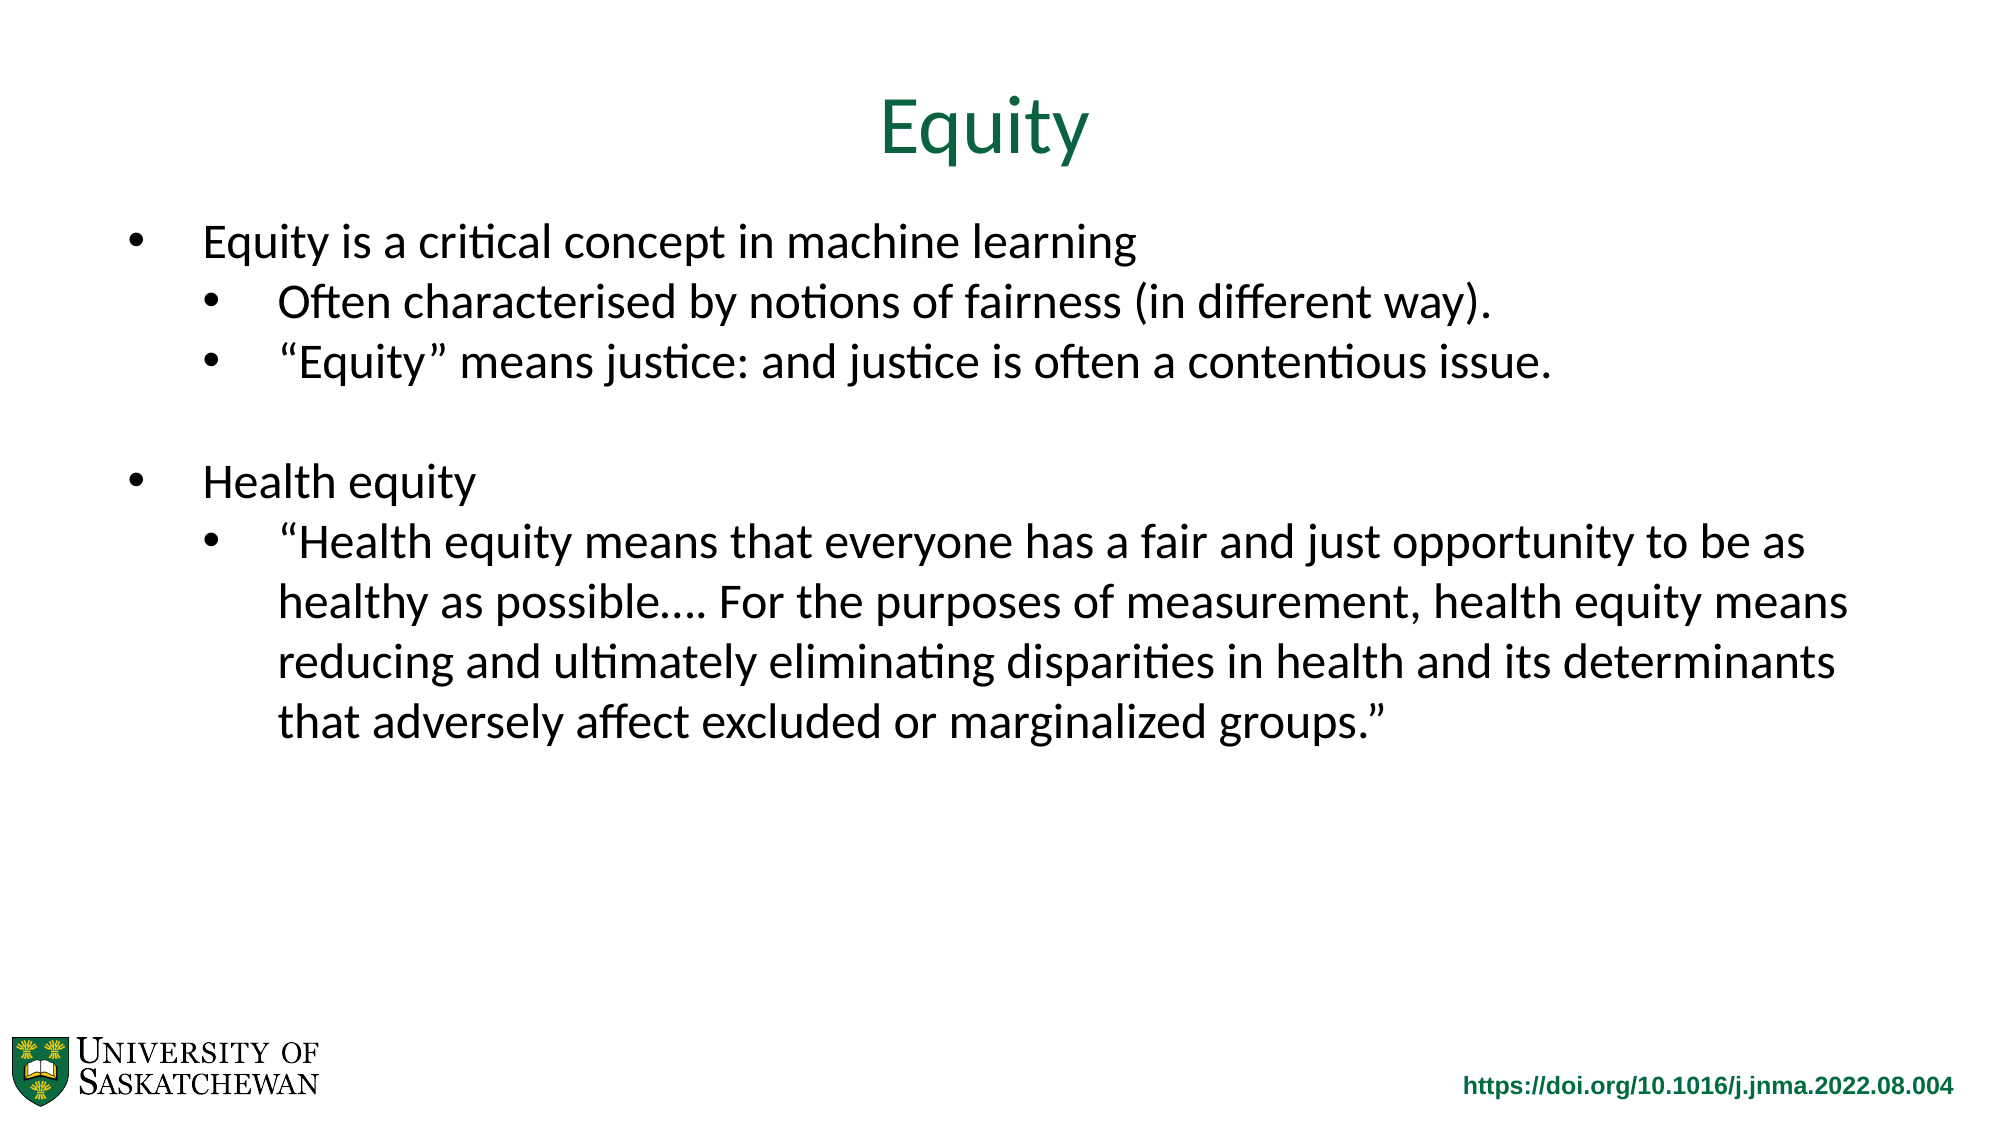

Equity
Equity is a critical concept in machine learning
Often characterised by notions of fairness (in different way).
“Equity” means justice: and justice is often a contentious issue.

Health equity
“Health equity means that everyone has a fair and just opportunity to be as healthy as possible…. For the purposes of measurement, health equity means reducing and ultimately eliminating disparities in health and its determinants that adversely affect excluded or marginalized groups.”

https://doi.org/10.1016/j.jnma.2022.08.004